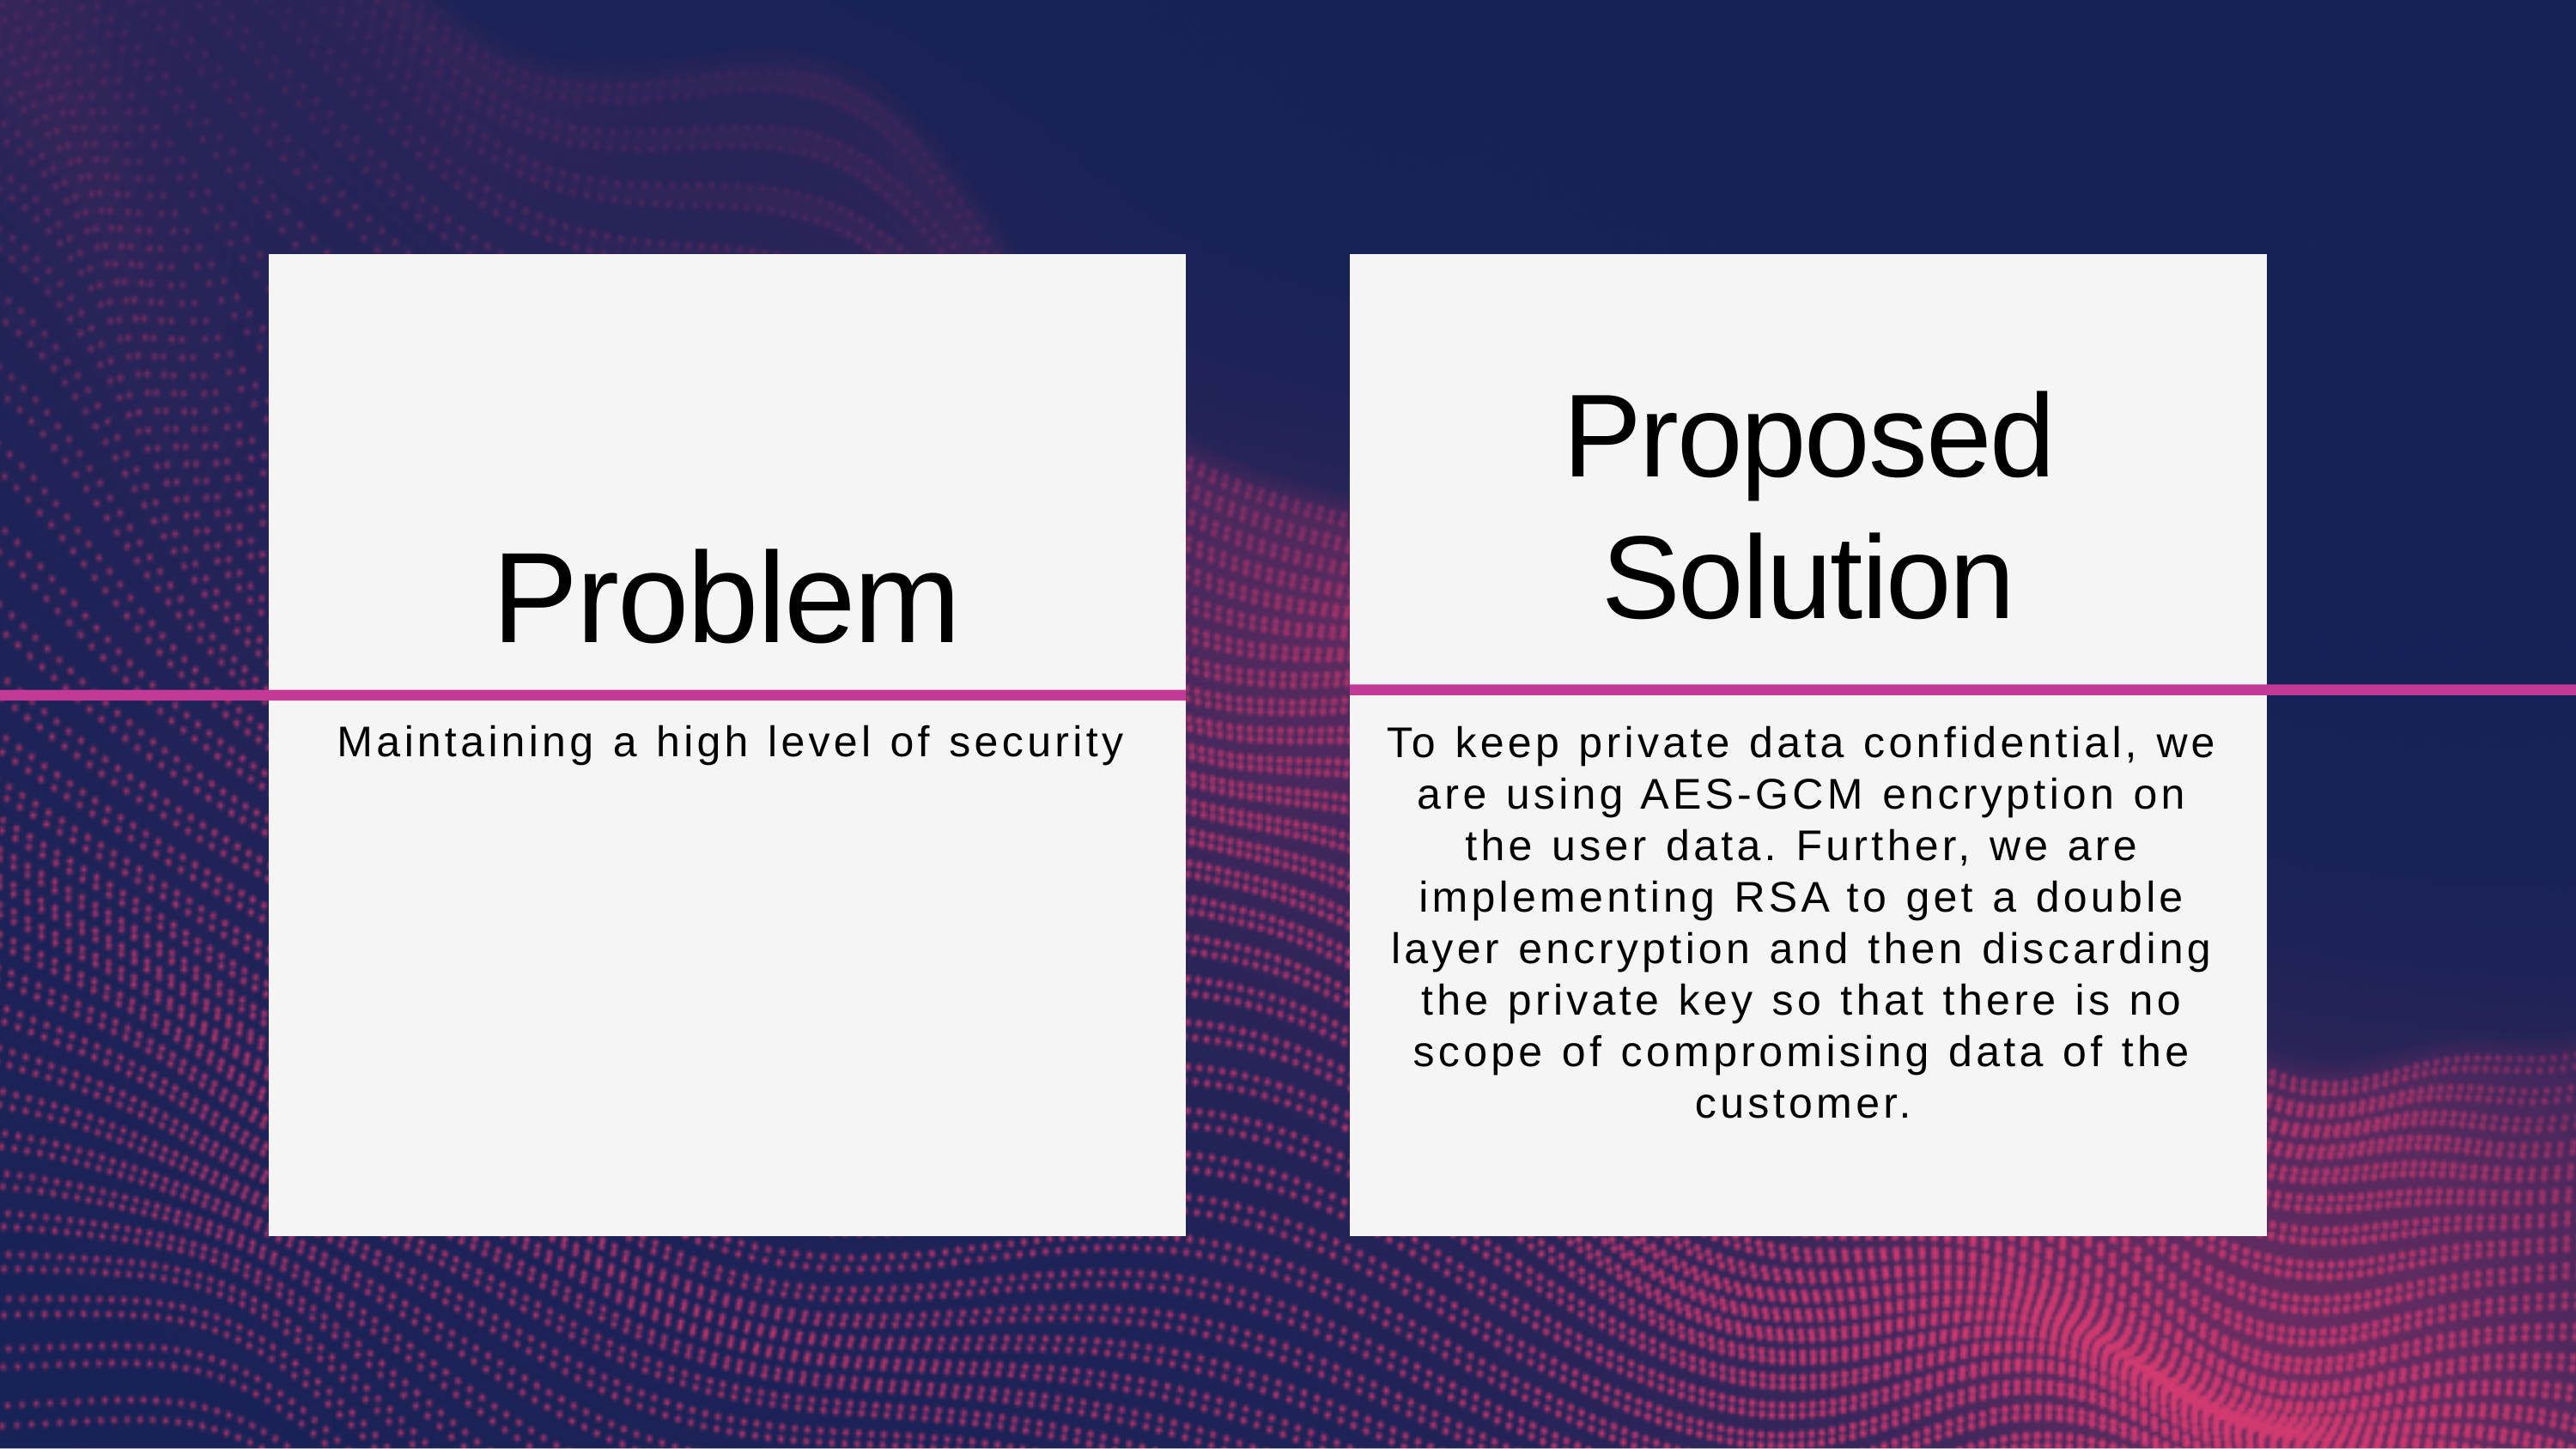

Proposed Solution
Problem

Maintaining a high level of security
To keep private data confidential, we are using AES-GCM encryption on the user data. Further, we are implementing RSA to get a double layer encryption and then discarding the private key so that there is no scope of compromising data of the customer.